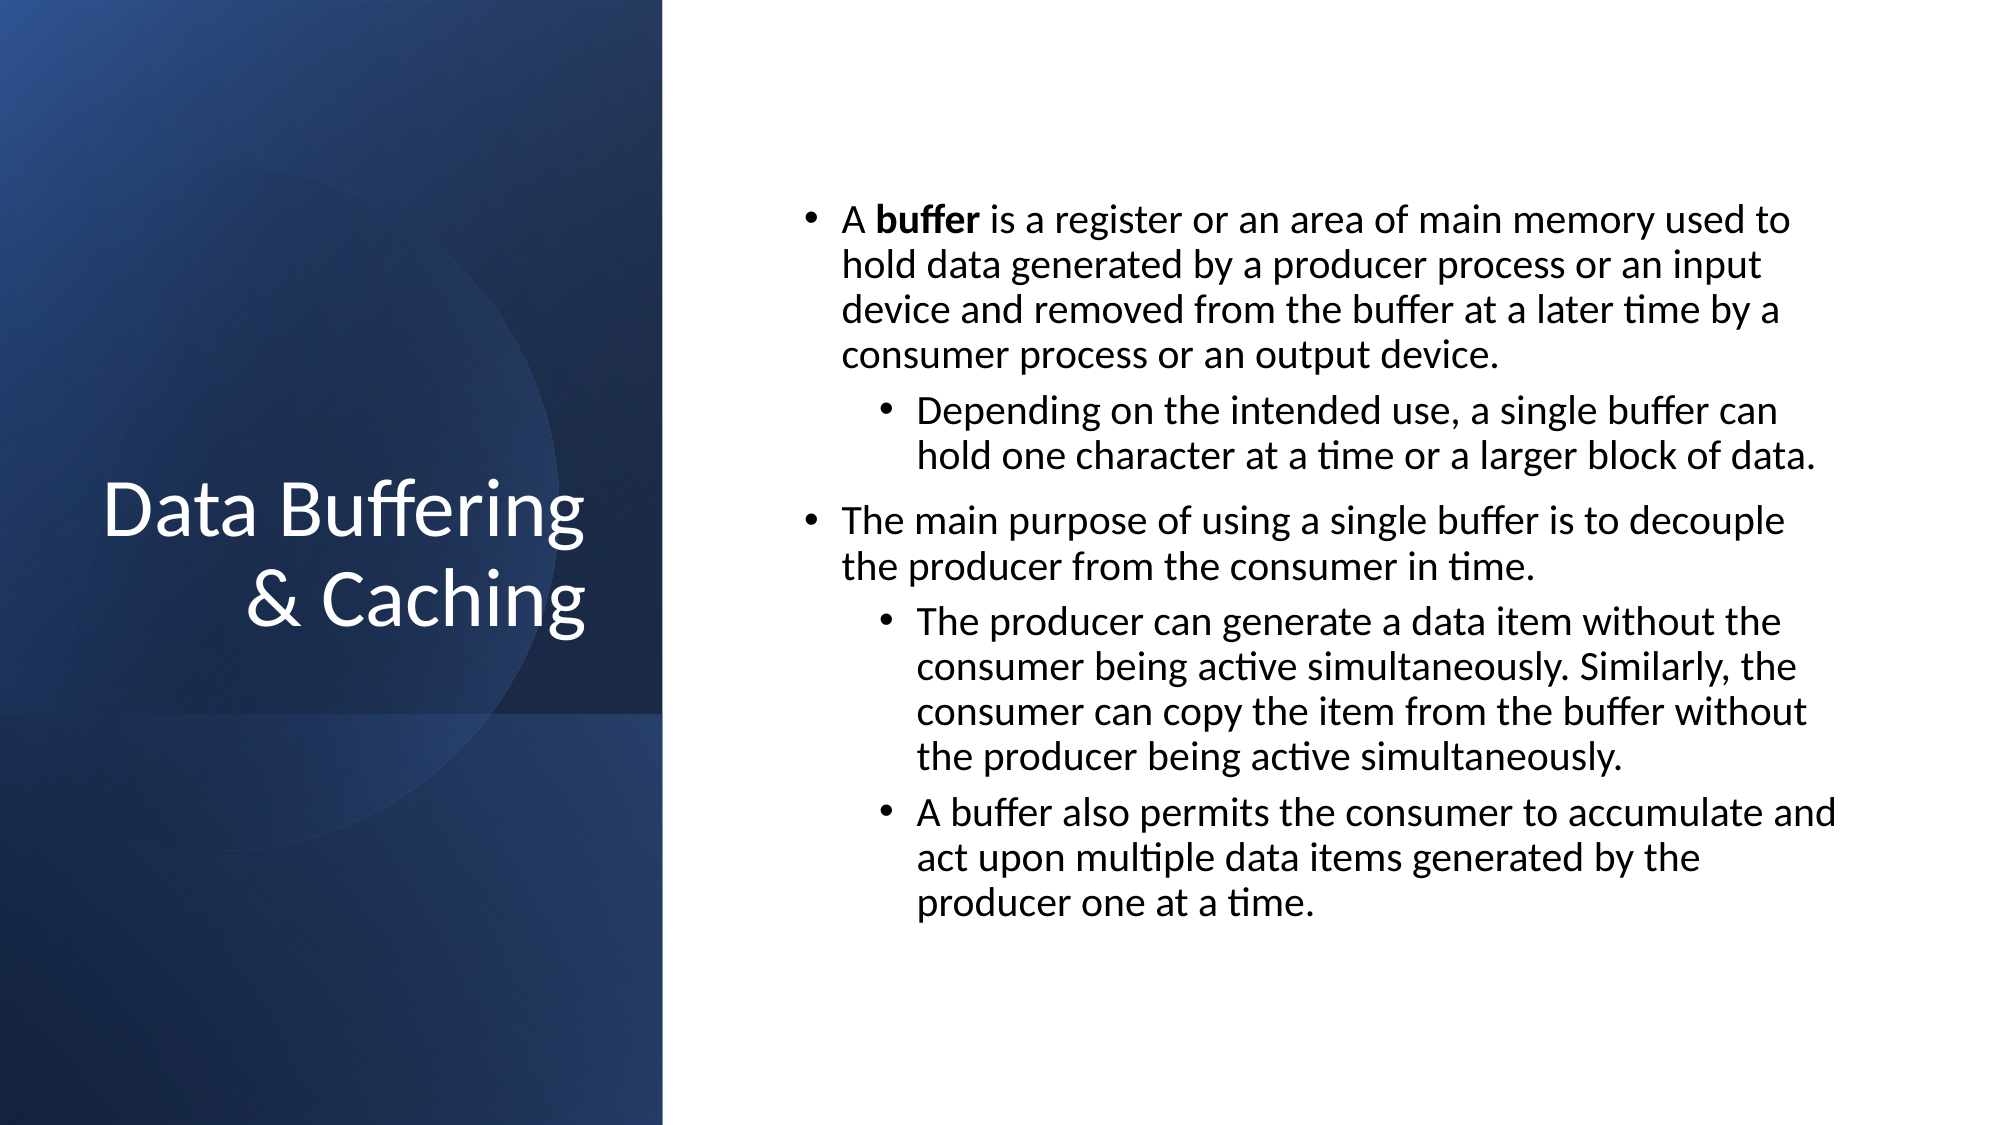

# Data Buffering & Caching
A buffer is a register or an area of main memory used to hold data generated by a producer process or an input device and removed from the buffer at a later time by a consumer process or an output device.
Depending on the intended use, a single buffer can hold one character at a time or a larger block of data.
The main purpose of using a single buffer is to decouple the producer from the consumer in time.
The producer can generate a data item without the consumer being active simultaneously. Similarly, the consumer can copy the item from the buffer without the producer being active simultaneously.
A buffer also permits the consumer to accumulate and act upon multiple data items generated by the producer one at a time.